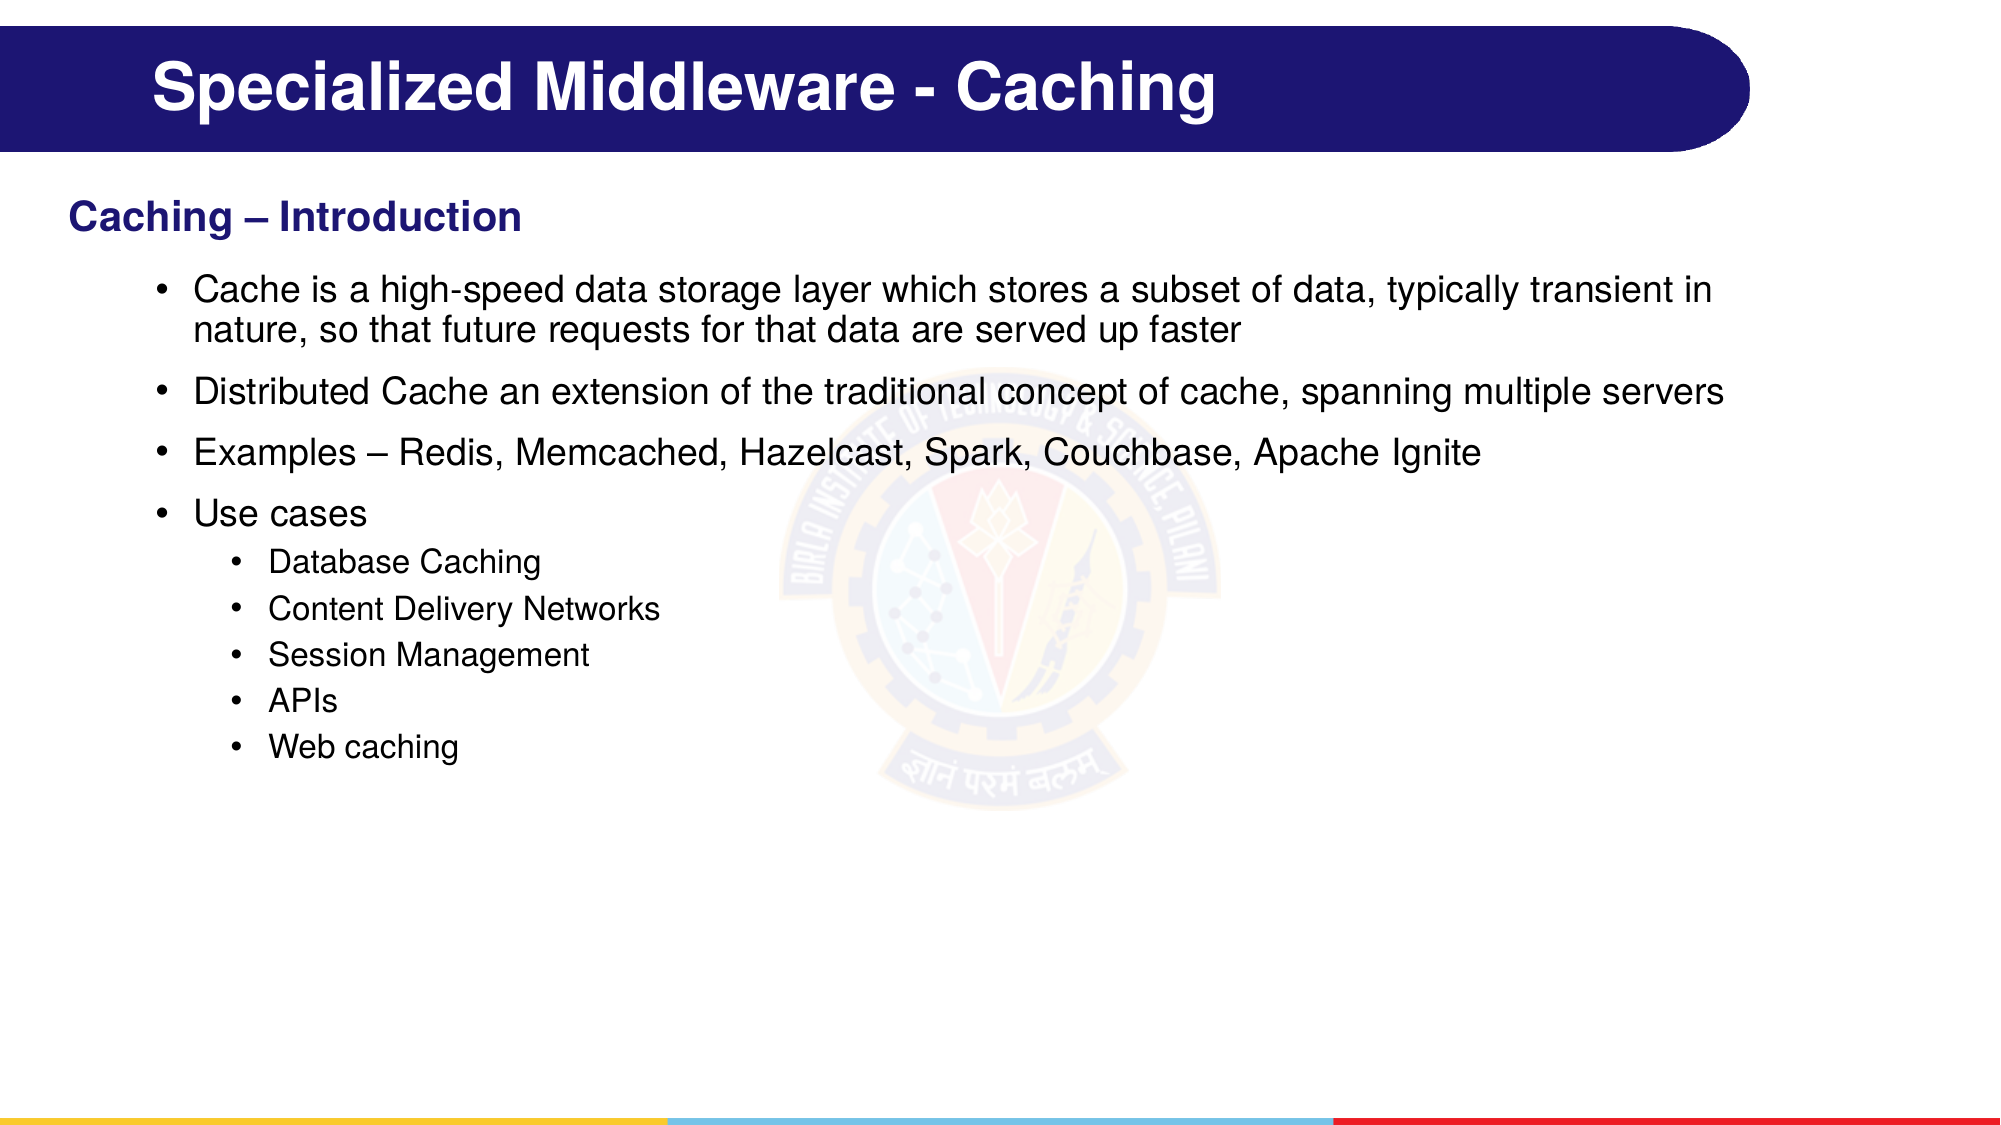

# Specialized Middleware - Caching
Caching – Introduction
Cache is a high-speed data storage layer which stores a subset of data, typically transient in nature, so that future requests for that data are served up faster
Distributed Cache an extension of the traditional concept of cache, spanning multiple servers
Examples – Redis, Memcached, Hazelcast, Spark, Couchbase, Apache Ignite
Use cases
Database Caching
Content Delivery Networks
Session Management
APIs
Web caching